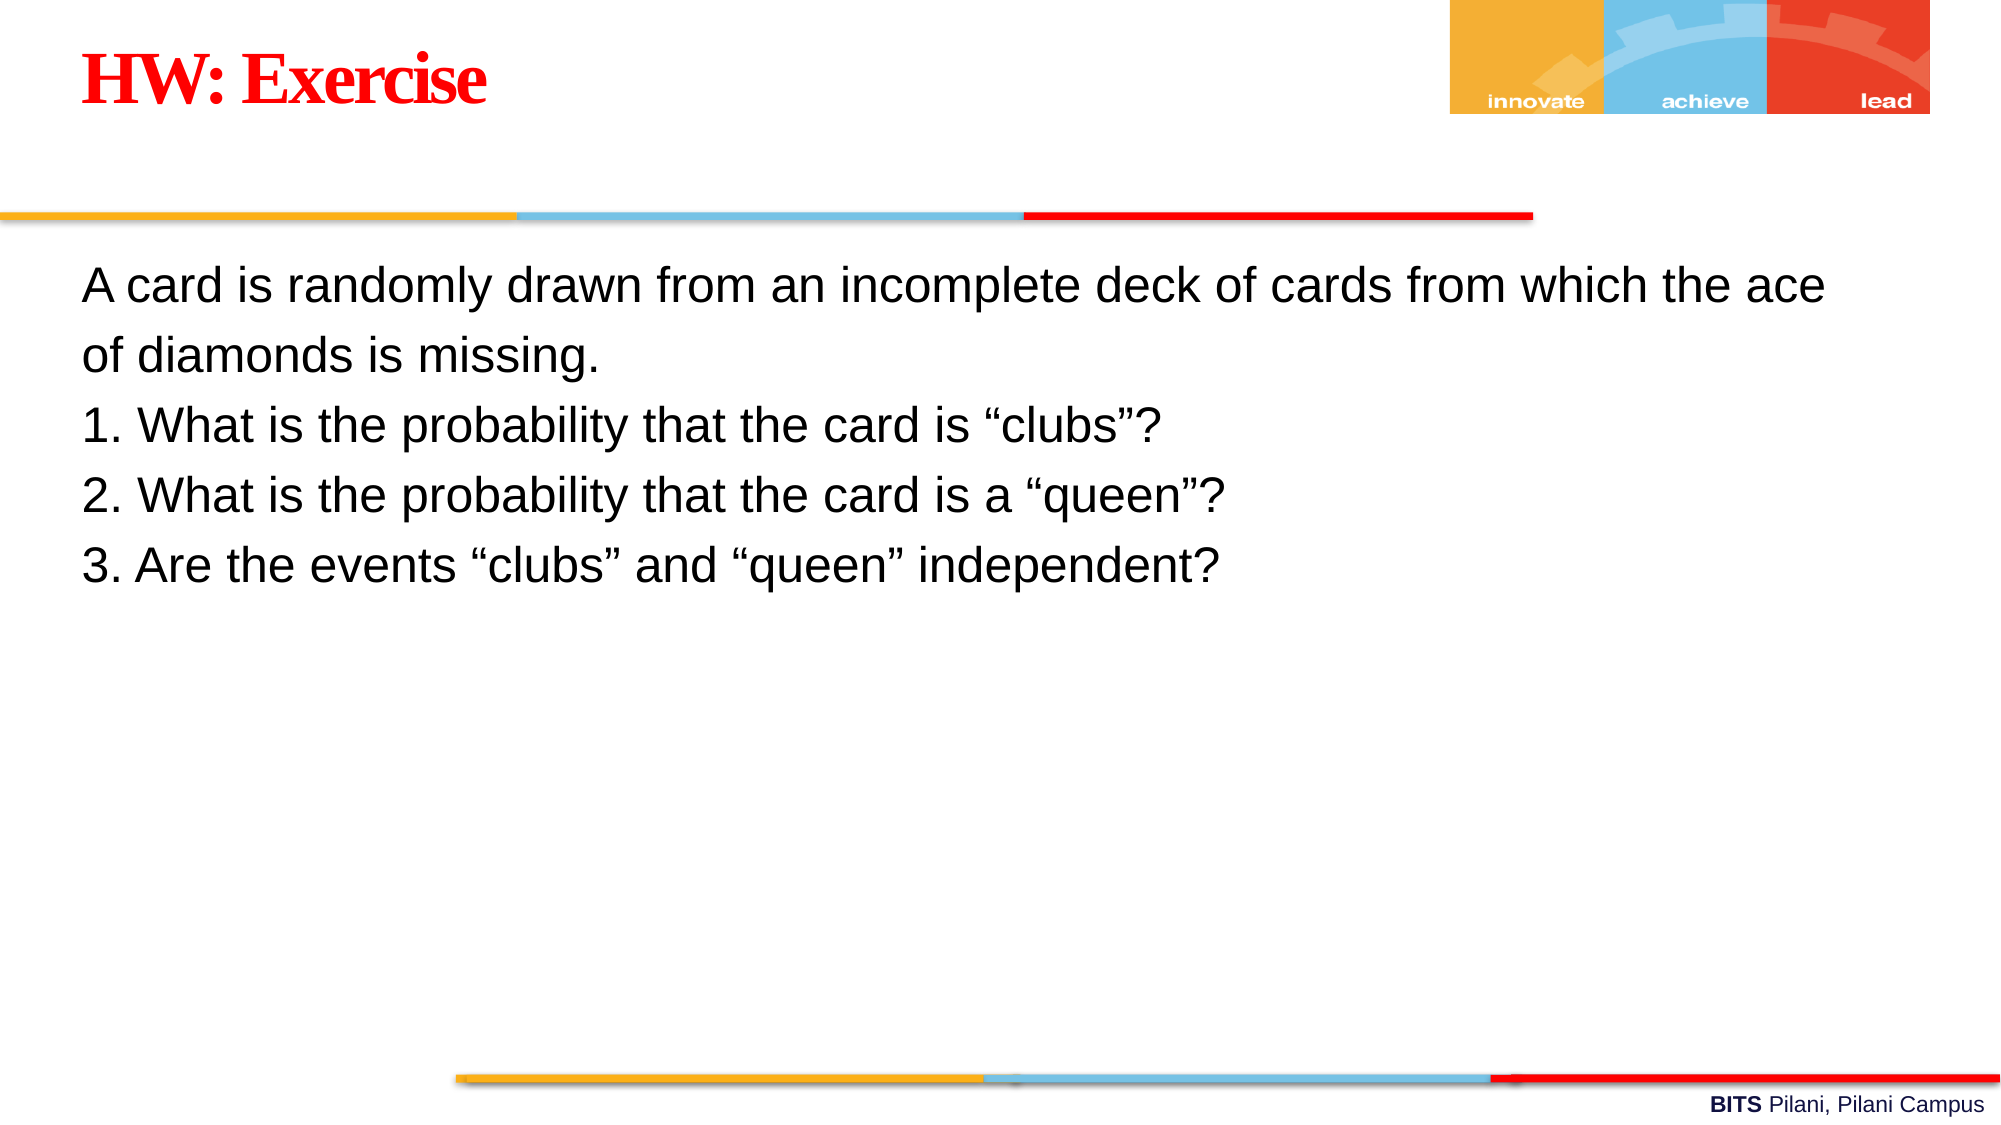

HW: Exercise

A card is randomly drawn from an incomplete deck of cards from which the ace
of diamonds is missing.
1. What is the probability that the card is “clubs”?
2. What is the probability that the card is a “queen”?
3. Are the events “clubs” and “queen” independent?